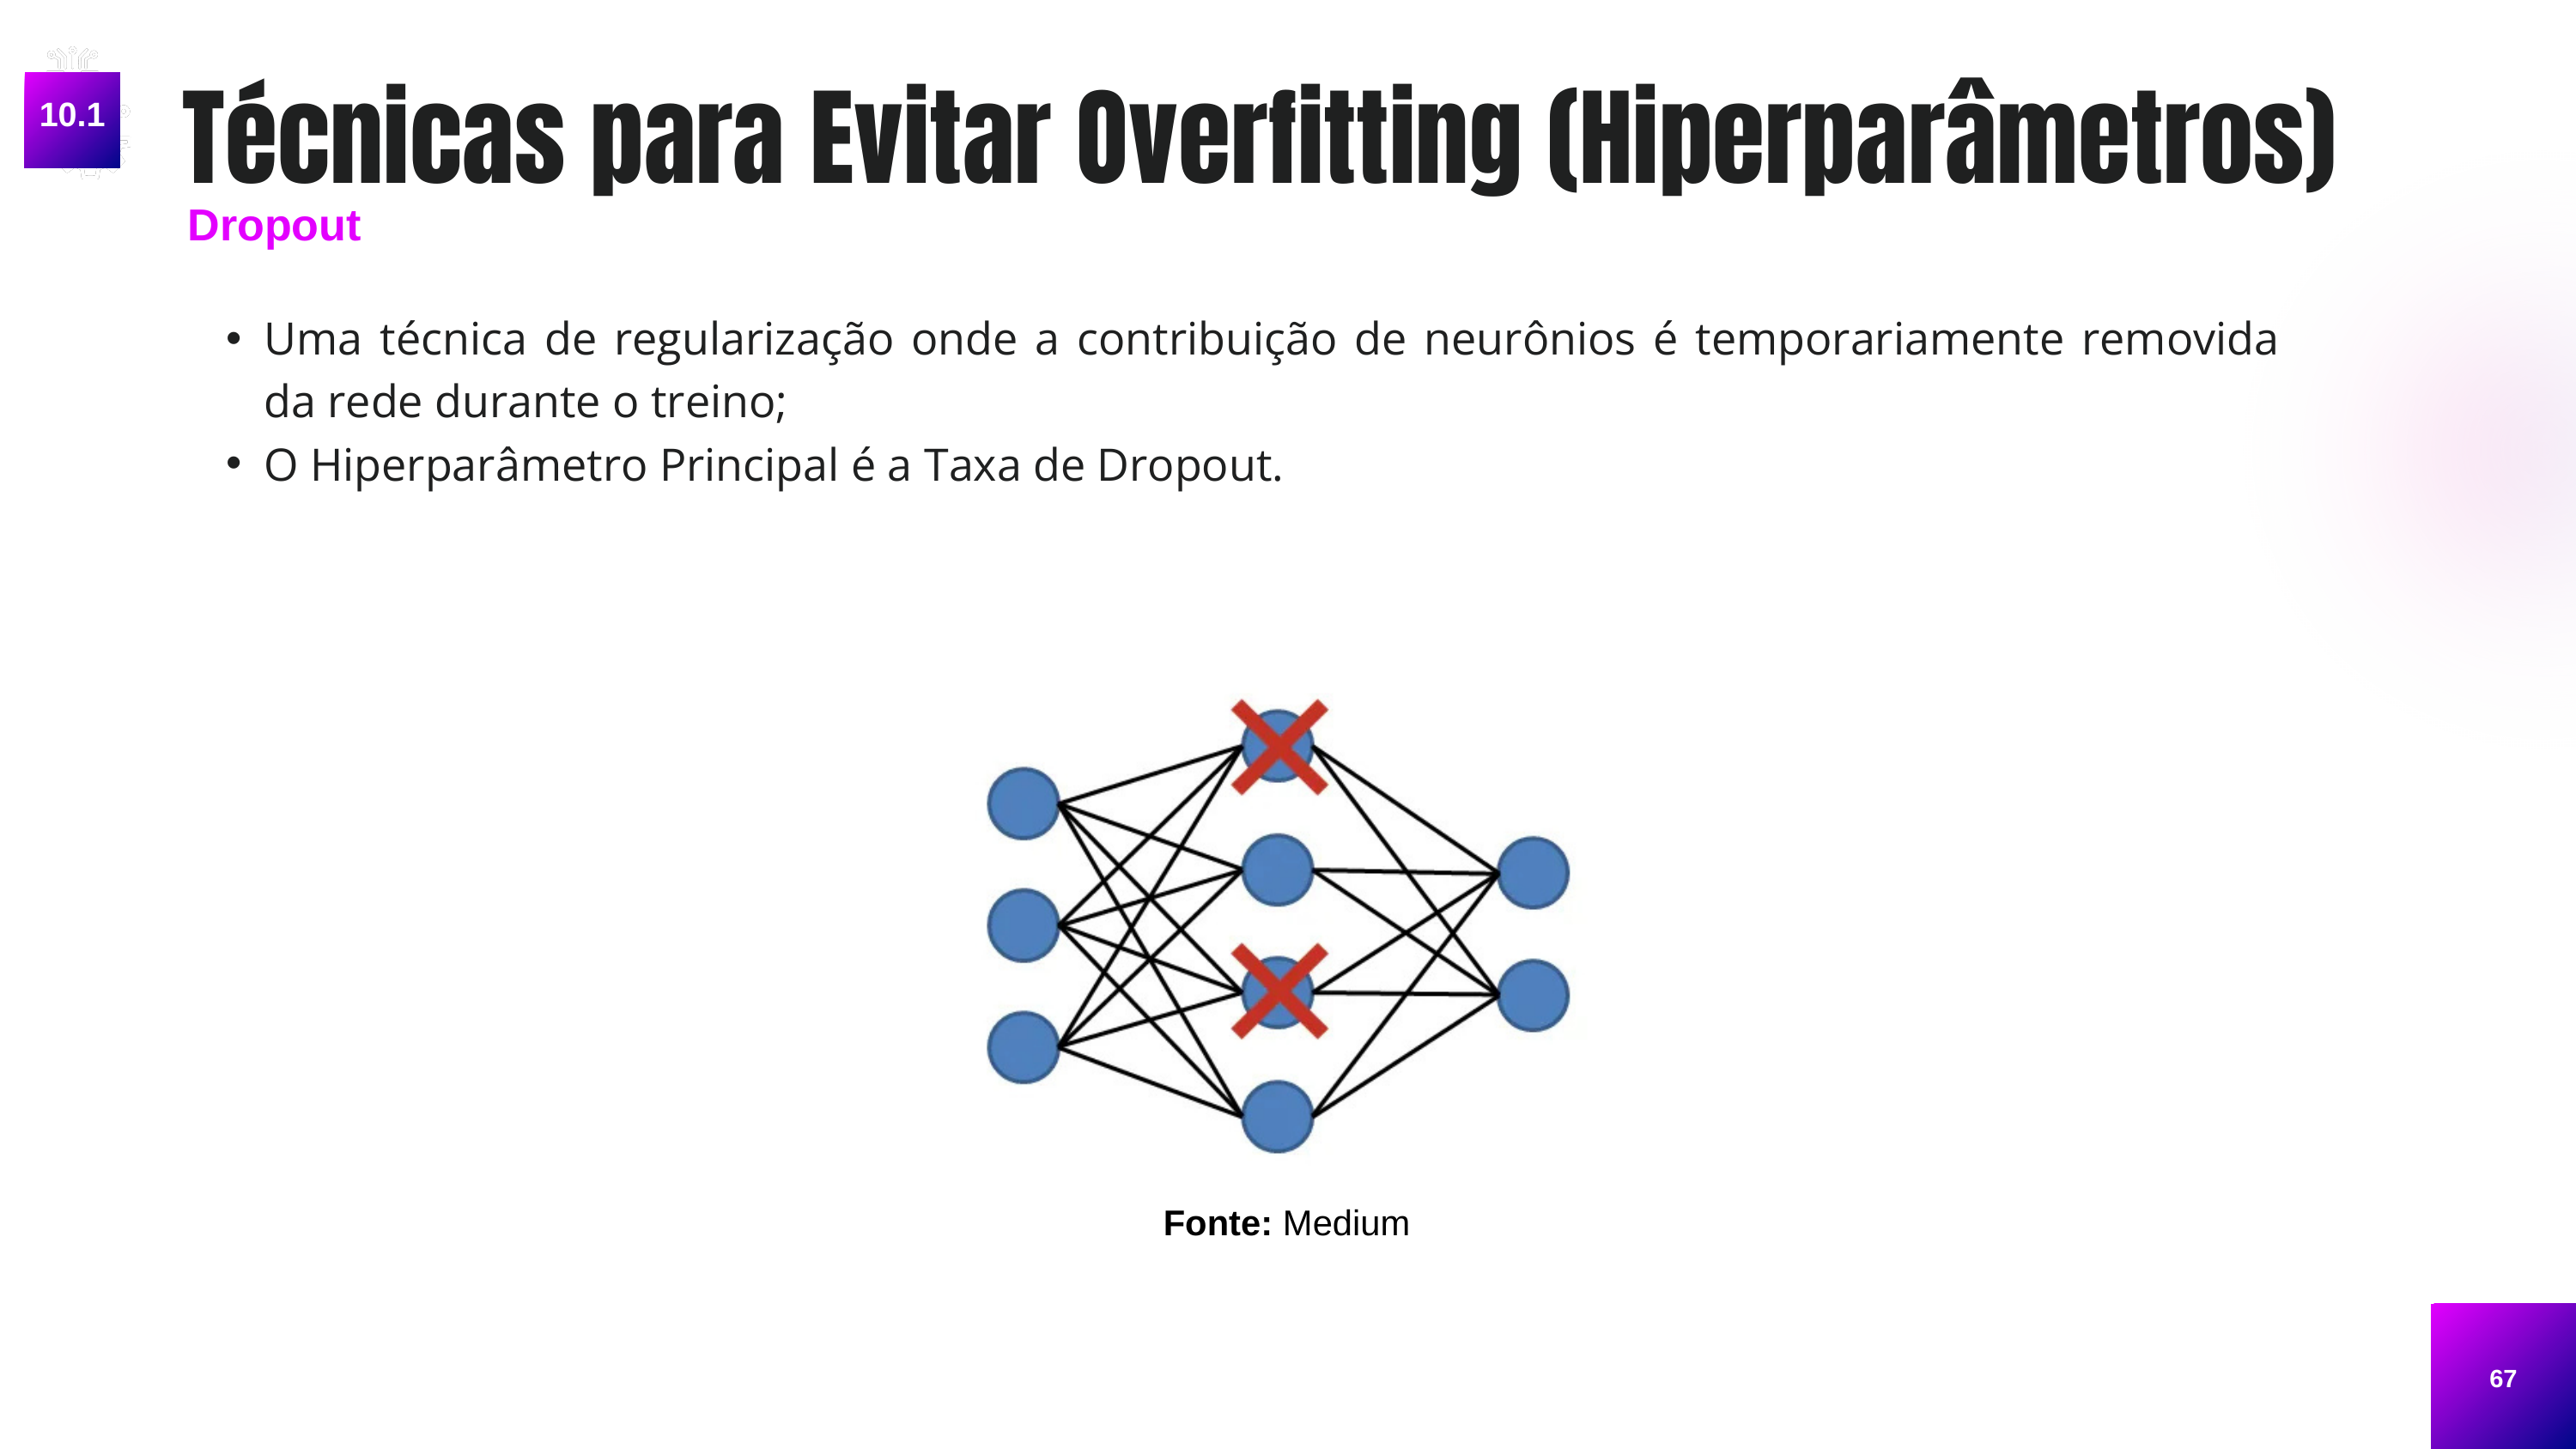

10.1
Técnicas para Evitar Overfitting (Hiperparâmetros)

Dropout
Uma técnica de regularização onde a contribuição de neurônios é temporariamente removida da rede durante o treino;
O Hiperparâmetro Principal é a Taxa de Dropout.

Fonte: Medium

67